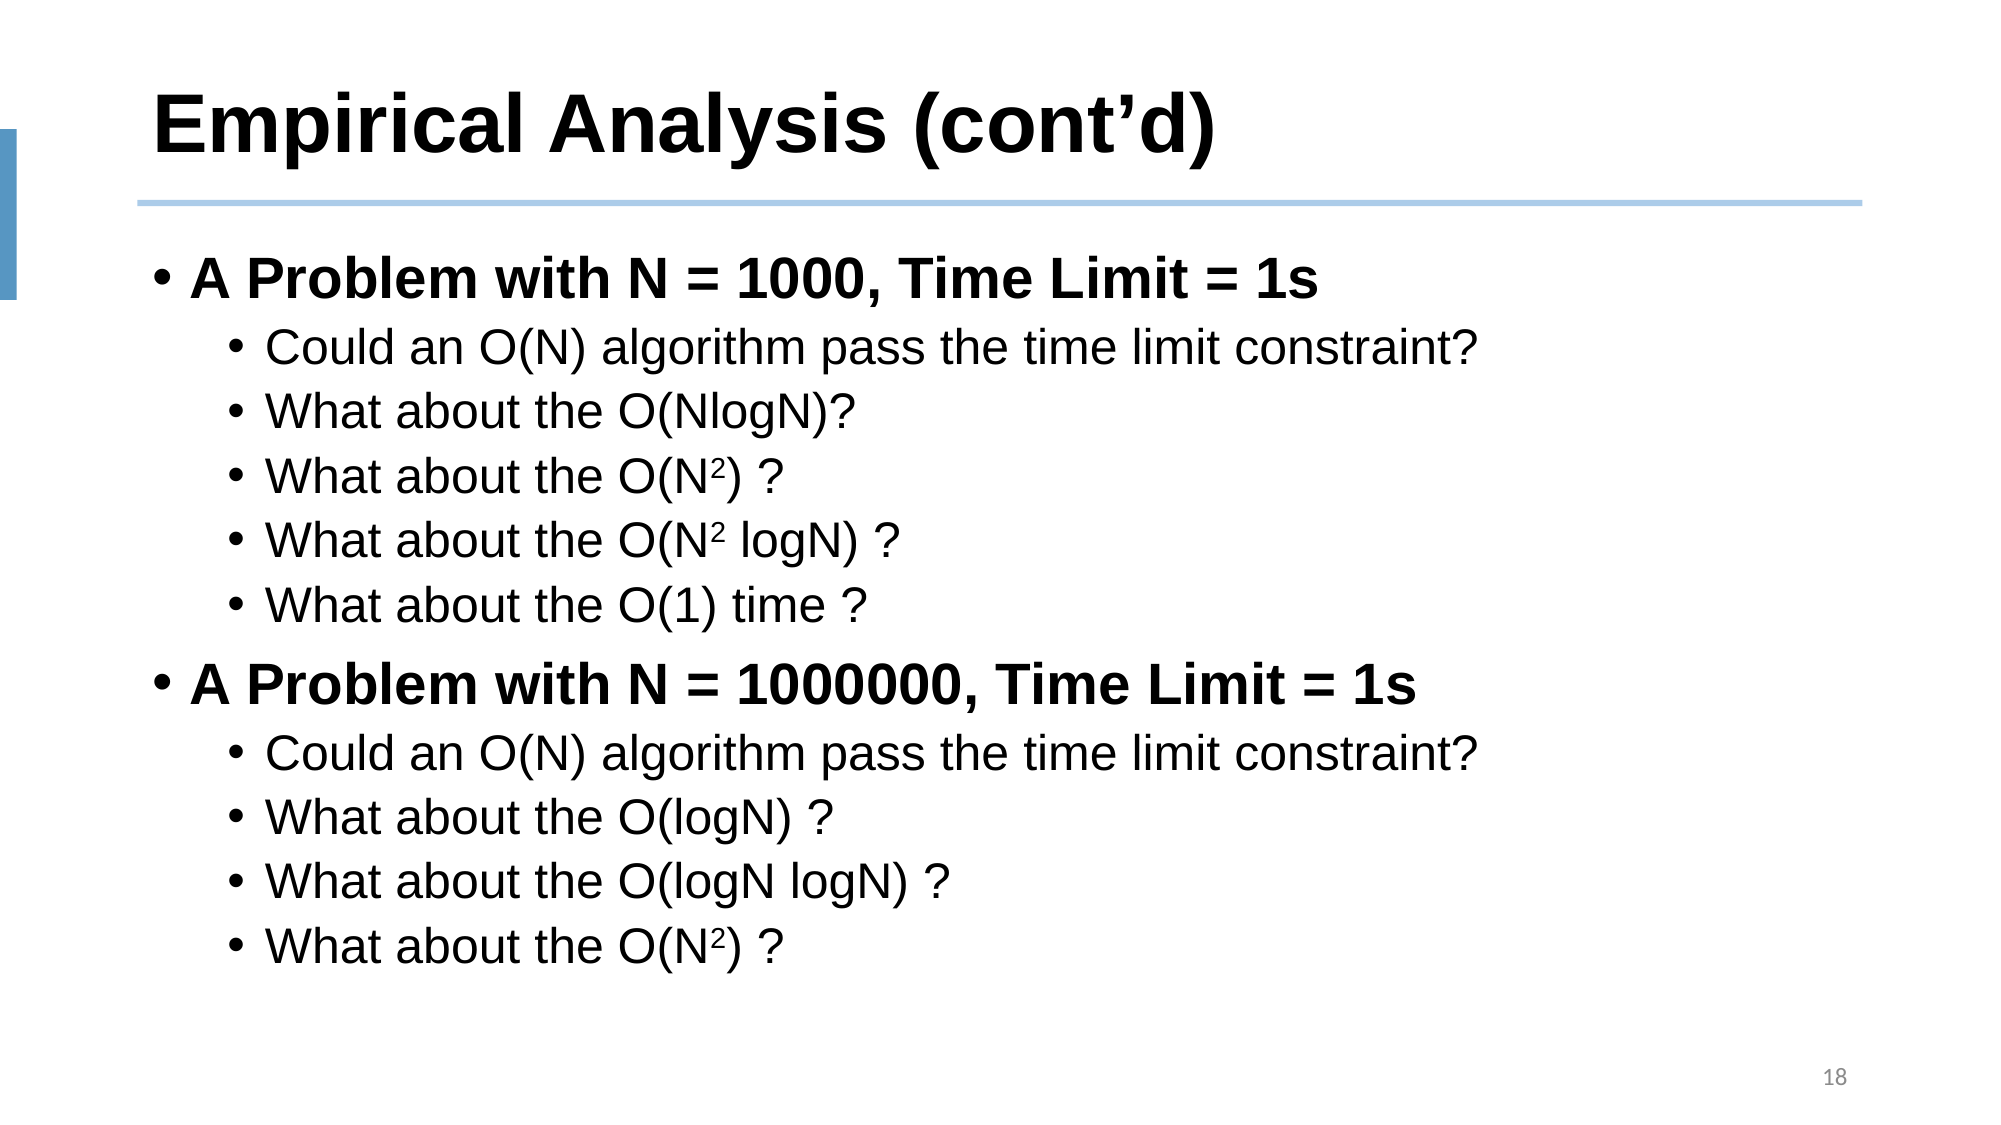

# Empirical Analysis (cont’d)
A Problem with N = 1000, Time Limit = 1s
Could an O(N) algorithm pass the time limit constraint?
What about the O(NlogN)?
What about the O(N2) ?
What about the O(N2 logN) ?
What about the O(1) time ?
A Problem with N = 1000000, Time Limit = 1s
Could an O(N) algorithm pass the time limit constraint?
What about the O(logN) ?
What about the O(logN logN) ?
What about the O(N2) ?
18